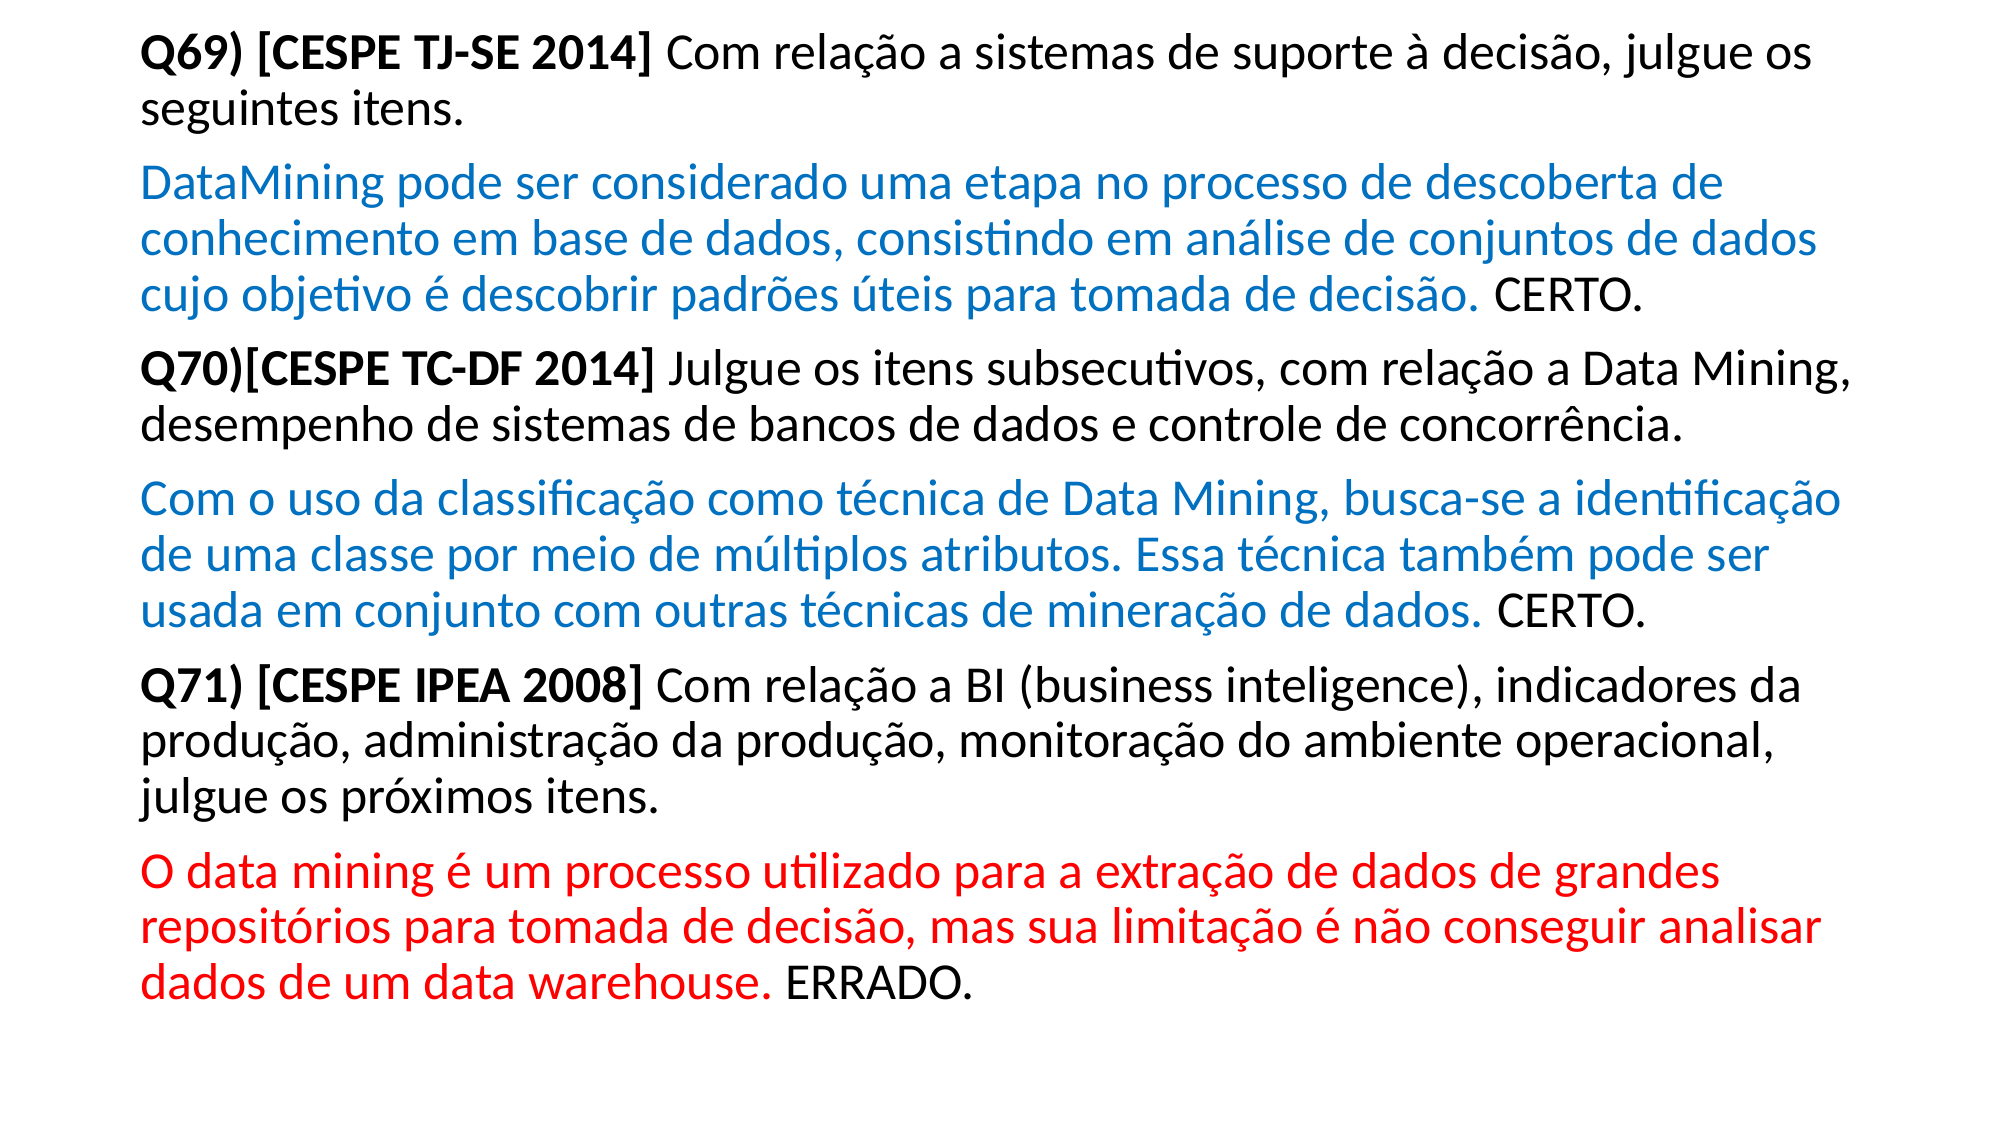

Q69) [CESPE TJ-SE 2014] Com relação a sistemas de suporte à decisão, julgue os seguintes itens.
DataMining pode ser considerado uma etapa no processo de descoberta de conhecimento em base de dados, consistindo em análise de conjuntos de dados cujo objetivo é descobrir padrões úteis para tomada de decisão. CERTO.
Q70)[CESPE TC-DF 2014] Julgue os itens subsecutivos, com relação a Data Mining, desempenho de sistemas de bancos de dados e controle de concorrência.
Com o uso da classificação como técnica de Data Mining, busca-se a identificação de uma classe por meio de múltiplos atributos. Essa técnica também pode ser usada em conjunto com outras técnicas de mineração de dados. CERTO.
Q71) [CESPE IPEA 2008] Com relação a BI (business inteligence), indicadores da produção, administração da produção, monitoração do ambiente operacional, julgue os próximos itens.
O data mining é um processo utilizado para a extração de dados de grandes repositórios para tomada de decisão, mas sua limitação é não conseguir analisar dados de um data warehouse. ERRADO.